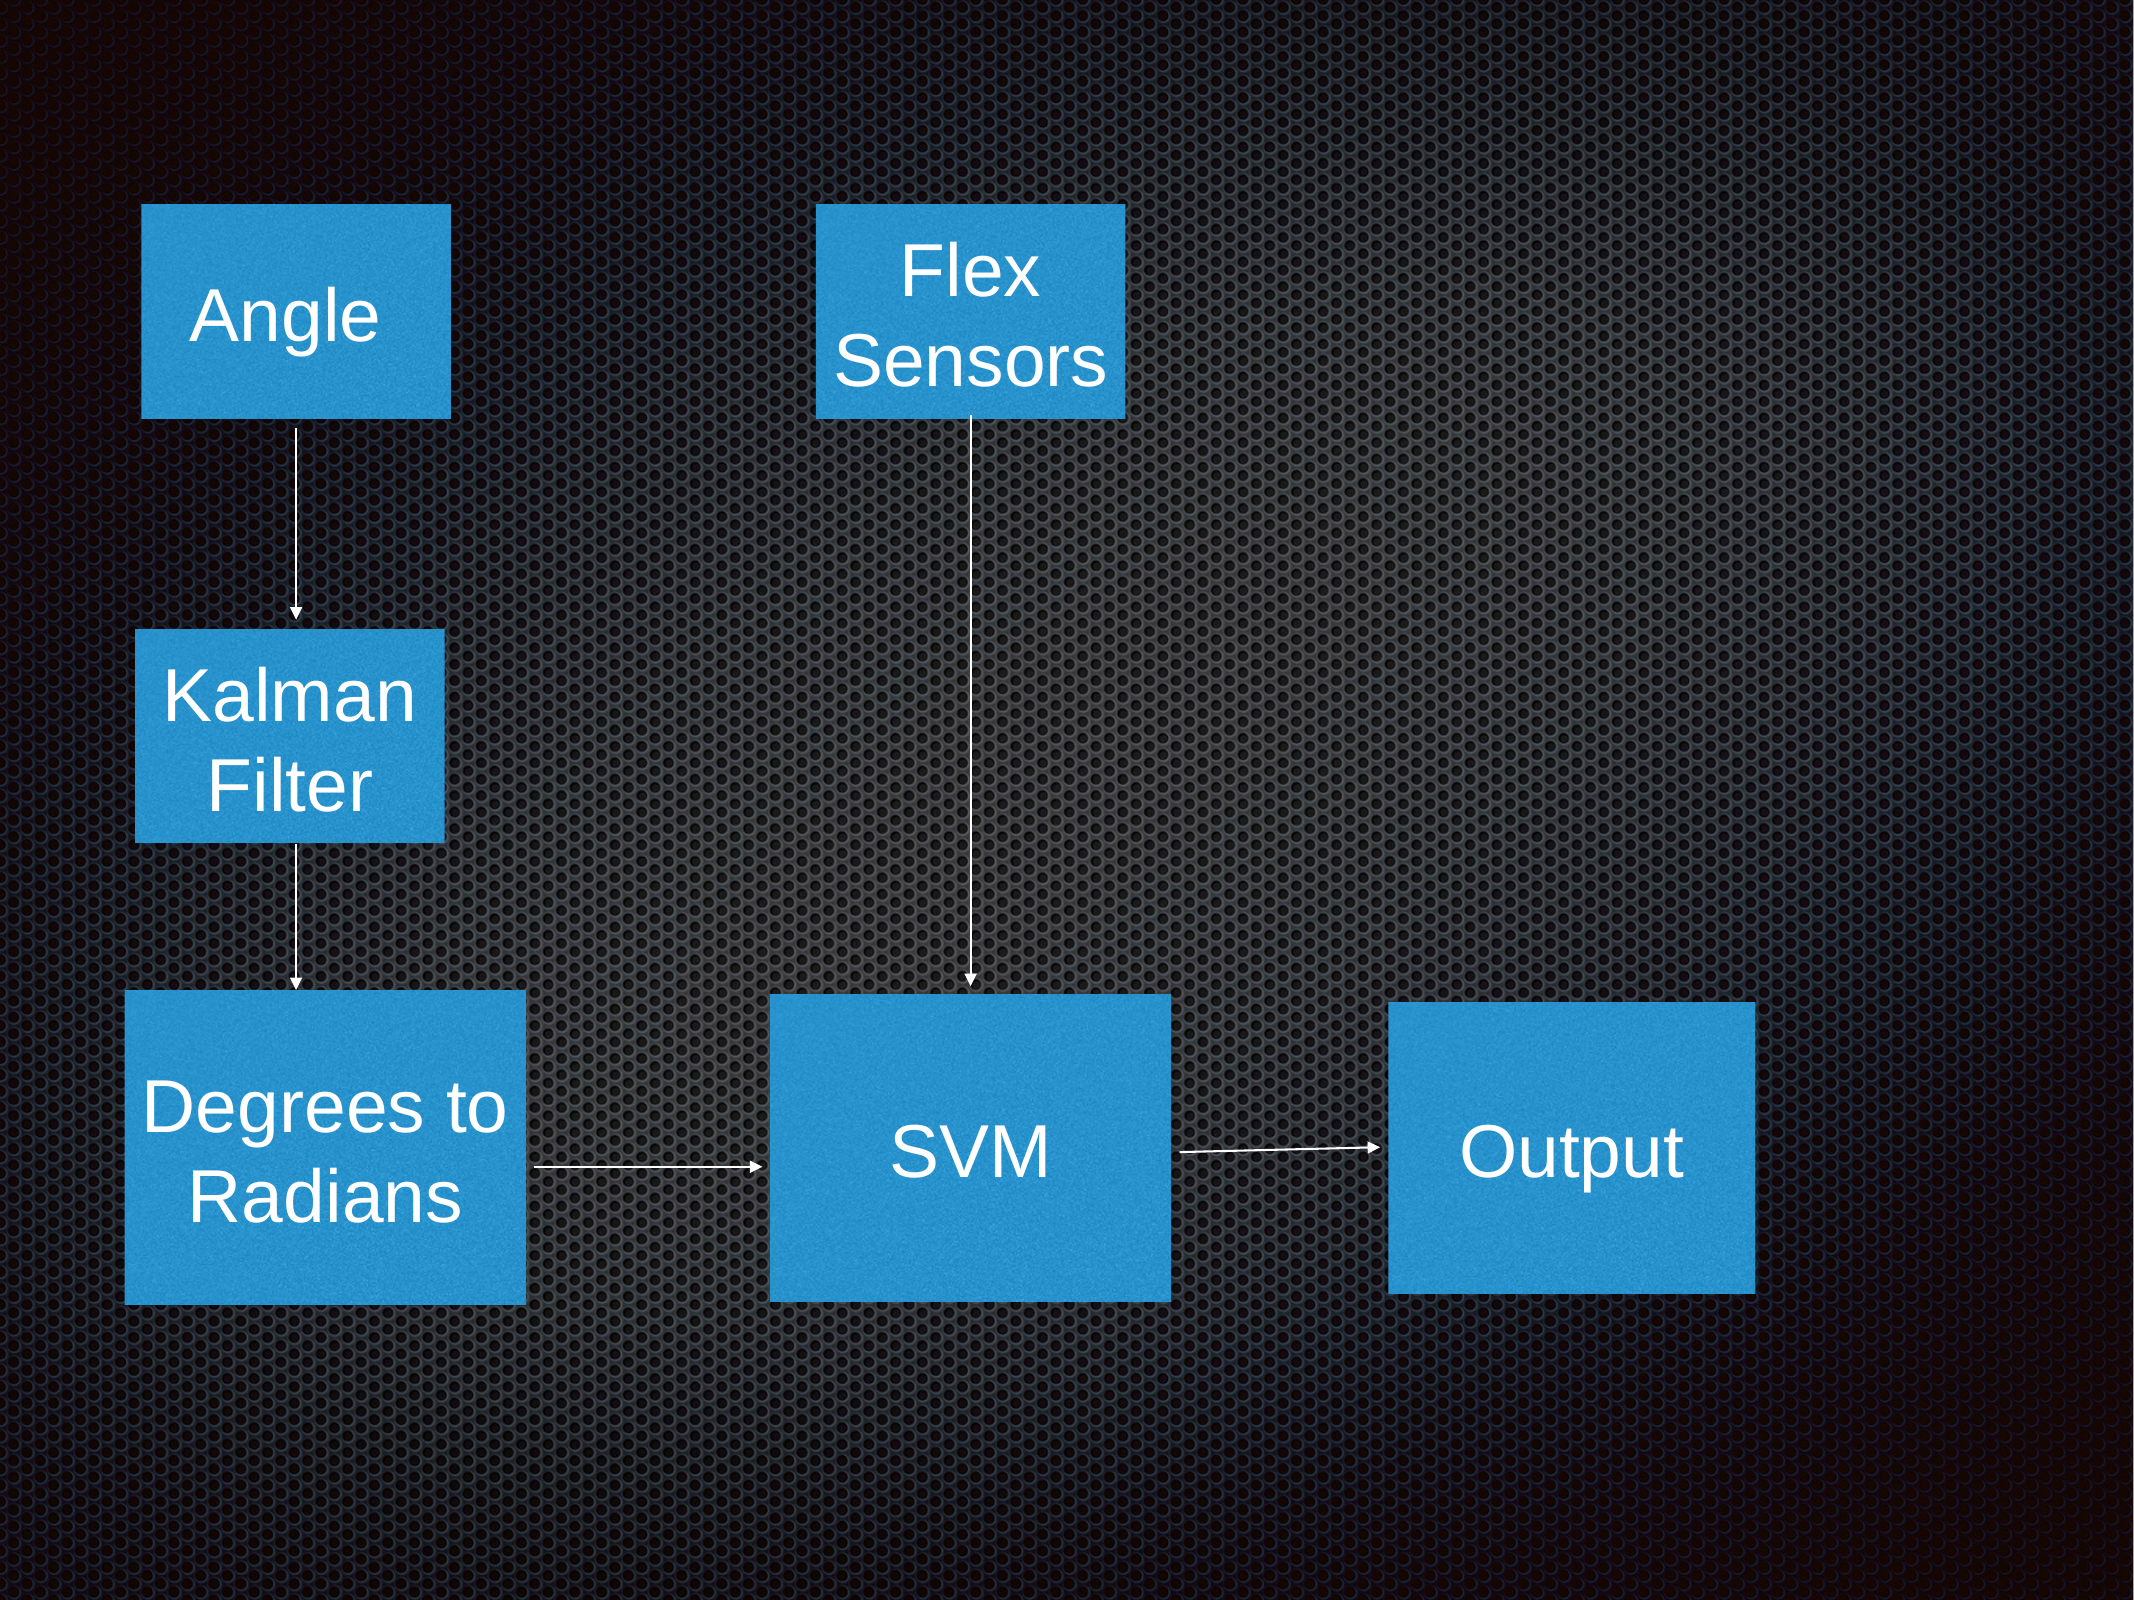

Angle
Flex Sensors
A

Kalman Filter

Degrees to Radians
SVM
Output